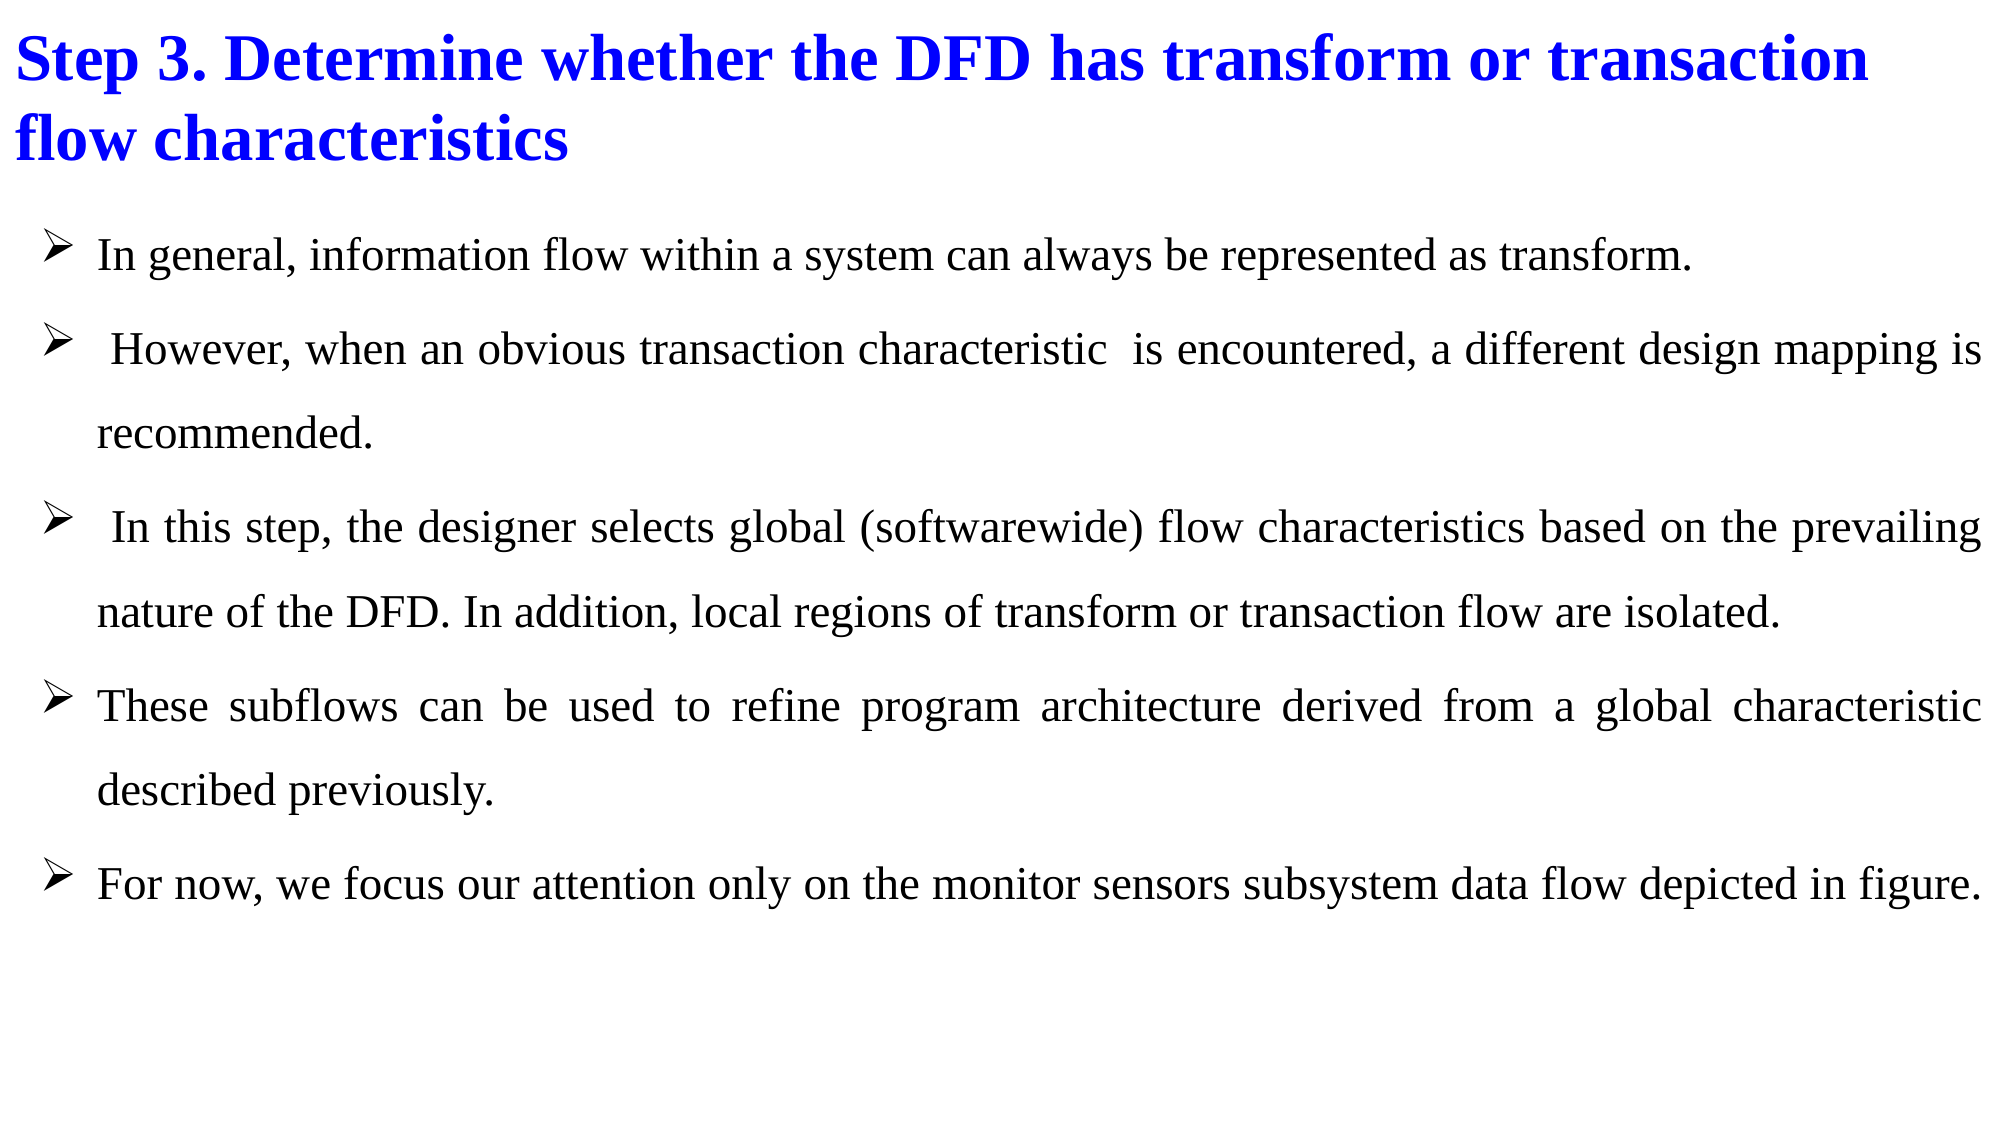

# Step 3. Determine whether the DFD has transform or transaction flow characteristics
In general, information flow within a system can always be represented as transform.
 However, when an obvious transaction characteristic  is encountered, a different design mapping is recommended.
 In this step, the designer selects global (softwarewide) flow characteristics based on the prevailing nature of the DFD. In addition, local regions of transform or transaction flow are isolated.
These subflows can be used to refine program architecture derived from a global characteristic described previously.
For now, we focus our attention only on the monitor sensors subsystem data flow depicted in figure.